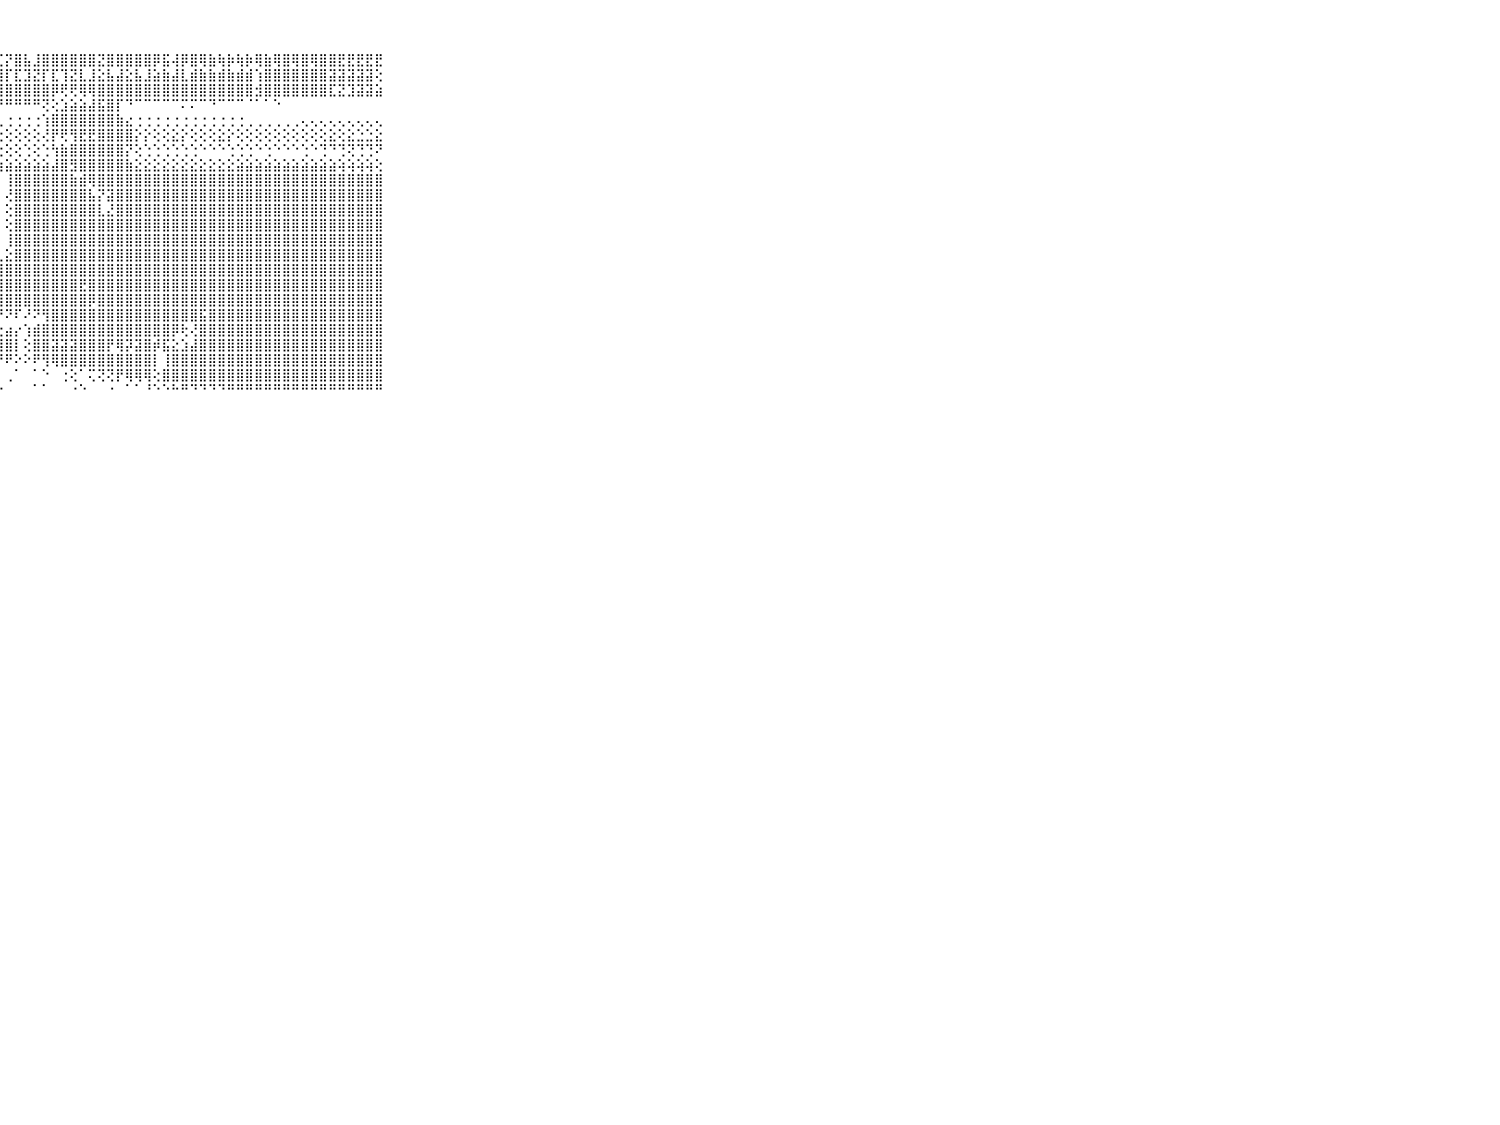

⠀⠀⠀⠀⠀⠀⠀⠀⠀⠀⠀⢕⢕⣸⣿⣿⣾⣇⣱⣿⡽⢝⢻⣿⡾⣿⣿⢏⡝⣿⣧⣸⣿⣿⣿⣿⣿⣿⣝⣿⣿⣿⣿⣿⡿⣯⢼⡿⣿⢿⣷⢷⡷⢷⡷⢿⣷⢿⣿⢿⣿⢿⣿⣿⣟⣟⣟⣟⣟⠀⠀⠀⠀⠀⠀⠀⠀⠀⠀⠀⠀
⠀⠀⠀⠀⠀⠀⠀⠀⠀⠀⠀⣷⢳⢟⡟⣟⣿⢻⢻⣟⡏⣟⢹⢝⡏⣟⣹⢹⡏⣏⣹⣝⡏⣏⢹⣝⣇⣸⣕⣧⣼⣕⣧⣸⣵⣷⣼⣇⣾⣷⣷⣾⣷⣾⣾⢱⣿⣿⣿⣿⣿⣿⣿⣽⣽⣽⣽⣽⢕⠀⠀⠀⠀⠀⠀⠀⠀⠀⠀⠀⠀
⠀⠀⠀⠀⠀⠀⠀⠀⠀⠀⠀⣿⣵⣵⣿⣿⣿⣿⣾⣿⣷⣿⣾⣿⣿⣿⣿⣿⣿⣿⣿⣿⣿⡿⢟⢟⢿⢿⣿⣿⣿⣿⣿⣿⣿⣿⣿⣿⣿⣿⣿⣿⣿⣿⣿⣺⣿⣿⣿⣿⣿⣿⣿⣏⣝⣹⣽⣽⣵⠀⠀⠀⠀⠀⠀⠀⠀⠀⠀⠀⠀
⠀⠀⠀⠀⠀⠀⠀⠀⠀⠀⠀⠛⠟⠟⠟⠛⠛⠛⠙⠛⠛⠛⠛⠛⠛⠛⠛⠛⠛⠛⠛⠛⢝⢕⣱⣵⣵⣼⣯⣿⡏⠙⠉⠉⠉⠉⠉⠍⠍⠉⠙⠉⠉⠉⠈⠁⠁⠑⠀⠀⠀⠀⠀⠀⠀⠀⠀⠀⠀⠀⠀⠀⠀⠀⠀⠀⠀⠀⠀⠀⠀
⠀⠀⠀⠀⠀⠀⠀⠀⠀⠀⠀⢀⢀⢀⢀⢀⢐⢐⢐⢐⢀⢀⢀⢀⢀⢀⢀⢀⢐⢐⢐⢐⢱⣿⣿⣿⣿⣿⣿⣿⣷⣔⢐⢐⢐⢐⢐⢐⢐⢐⢐⢐⢐⢐⢀⢀⢀⢀⢀⢀⢄⢄⢄⢄⢄⢄⢄⢄⢄⠀⠀⠀⠀⠀⠀⠀⠀⠀⠀⠀⠀
⠀⠀⠀⠀⠀⠀⠀⠀⠀⠀⠀⢕⢕⢕⢕⢕⢕⢕⢕⢕⢕⢕⢕⢕⢕⢕⢕⢑⢕⢕⢕⢕⢜⡟⢟⢻⣟⣟⣿⣿⣿⣿⡕⡕⢕⢕⣕⡕⢕⢕⢕⣕⡕⢕⢕⢕⢕⢕⢕⢕⢕⢕⢕⣕⢕⣕⣑⣑⣕⠀⠀⠀⠀⠀⠀⠀⠀⠀⠀⠀⠀
⠀⠀⠀⠀⠀⠀⠀⠀⠀⠀⠀⢅⢅⢅⢅⢅⢅⢅⢅⢅⢅⢅⢅⢁⢕⢁⢑⢑⢕⢕⢑⢕⢑⢳⣷⣿⣿⣿⣿⣿⣿⡝⢕⢑⢑⢑⢑⢑⢑⠑⠑⠑⢑⢑⢑⠑⢑⠑⠑⠑⢑⠑⢙⠙⢙⢝⢙⢙⠝⠀⠀⠀⠀⠀⠀⠀⠀⠀⠀⠀⠀
⠀⠀⠀⠀⠀⠀⠀⠀⠀⠀⠀⣷⣷⣷⣷⣷⣷⣷⣷⣷⢧⣵⣵⣵⣵⣵⣵⣵⣵⣵⣵⣵⣵⣼⣿⣻⣿⣿⣿⣿⣿⣷⣕⣕⣕⣕⣕⣕⣕⣕⣕⣕⣕⣵⣵⣵⣵⣵⣵⣵⣵⣵⣵⣵⢵⢵⢵⢵⢕⠀⠀⠀⠀⠀⠀⠀⠀⠀⠀⠀⠀
⠀⠀⠀⠀⠀⠀⠀⠀⠀⠀⠀⣿⣿⣿⣿⣿⣿⣿⣿⡧⢱⣿⣿⣿⣿⣿⣿⡇⢸⣿⣿⣿⣿⣿⣿⣷⣾⢿⣿⣿⣿⣿⣿⣿⣿⣿⣿⣿⣿⣿⣿⣿⣿⣿⣿⣿⣿⣿⣿⣿⣿⣿⣿⣿⣿⣿⣿⣿⣿⠀⠀⠀⠀⠀⠀⠀⠀⠀⠀⠀⠀
⠀⠀⠀⠀⠀⠀⠀⠀⠀⠀⠀⣿⣿⣿⣿⣿⣿⣿⣿⡇⢕⣿⣿⣿⣿⣿⣿⡇⢜⣿⣿⣿⣿⣿⣿⣿⣿⣧⡝⣽⣿⣿⣿⣿⣿⣿⣿⣿⣿⣿⣿⣿⣿⣿⣿⣿⣿⣿⣿⣿⣿⣿⣿⣿⣿⣿⣿⣿⣿⠀⠀⠀⠀⠀⠀⠀⠀⠀⠀⠀⠀
⠀⠀⠀⠀⠀⠀⠀⠀⠀⠀⠀⣿⣿⣿⣿⣿⣿⣿⣿⡇⢕⣿⣿⣿⣿⣿⣿⡇⢕⣿⣿⣿⣿⣿⣿⣿⣿⣿⣇⣜⣿⣿⣿⣿⣿⣿⣿⣿⣿⣿⣿⣿⣿⣿⣿⣿⣿⣿⣿⣿⣿⣿⣿⣿⣿⣿⣿⣿⣿⠀⠀⠀⠀⠀⠀⠀⠀⠀⠀⠀⠀
⠀⠀⠀⠀⠀⠀⠀⠀⠀⠀⠀⣿⣿⣿⣿⣿⣿⣿⣿⡇⢕⣿⣿⣿⣿⣿⣿⡇⢕⣿⣿⣿⣿⣿⣿⣿⣿⣿⣿⣿⣿⣿⣿⣿⣿⣿⣿⣿⣿⣿⣿⣿⣿⣿⣿⣿⣿⣿⣿⣿⣿⣿⣿⣿⣿⣿⣿⣿⣿⠀⠀⠀⠀⠀⠀⠀⠀⠀⠀⠀⠀
⠀⠀⠀⠀⠀⠀⠀⠀⠀⠀⠀⣿⣿⣿⣿⣿⣿⣿⣿⣇⢕⣿⣿⣿⣿⣿⣿⡇⢸⣿⣿⣿⣿⣿⣿⣿⣿⣿⣿⣿⣿⣿⣿⣿⣿⣿⣿⣿⣿⣿⣿⣿⣿⣿⣿⣿⣿⣿⣿⣿⣿⣿⣿⣿⣿⣿⣿⣿⣿⠀⠀⠀⠀⠀⠀⠀⠀⠀⠀⠀⠀
⠀⠀⠀⠀⠀⠀⠀⠀⠀⠀⠀⣿⣿⣿⣿⣿⣿⣿⣿⣷⣵⣿⣿⣿⣿⣿⣿⣇⣕⣿⣿⣿⣿⣿⣿⣿⣿⣿⣿⣿⣿⣿⣿⣿⣿⣿⣿⣿⣿⣿⣿⣿⣿⣿⣿⣿⣿⣿⣿⣿⣿⣿⣿⣿⣿⣿⣿⣿⣿⠀⠀⠀⠀⠀⠀⠀⠀⠀⠀⠀⠀
⠀⠀⠀⠀⠀⠀⠀⠀⠀⠀⠀⣿⣿⣿⣿⣿⣿⣿⣿⣿⣿⣿⣿⣿⣿⣿⣿⣿⣿⣿⣿⣿⣿⣿⣿⣿⣿⣿⣿⣿⣿⣿⣿⣿⣿⣿⣿⣿⣿⣿⣿⣿⣿⣿⣿⣿⣿⣿⣿⣿⣿⣿⣿⣿⣿⣿⣿⣿⣿⠀⠀⠀⠀⠀⠀⠀⠀⠀⠀⠀⠀
⠀⠀⠀⠀⠀⠀⠀⠀⠀⠀⠀⢿⣿⣿⣿⣿⣿⣿⣿⣿⣿⣿⣿⣿⣿⣿⣿⣿⣿⣿⣿⣿⣿⣿⣿⣿⣟⣿⣿⣿⣿⣿⣿⣿⣿⣿⣿⣿⣿⣿⣿⣿⣿⣿⣿⣿⣿⣿⣿⣿⣿⣿⣿⣿⣿⣿⣿⣿⣿⠀⠀⠀⠀⠀⠀⠀⠀⠀⠀⠀⠀
⠀⠀⠀⠀⠀⠀⠀⠀⠀⠀⠀⢕⢕⠕⠕⢕⢱⢕⢗⢿⣿⢟⢏⢕⢕⢝⣹⣾⣿⣿⣿⣿⣿⣿⣿⣿⣿⡿⣿⣿⣿⣿⣿⣿⣿⣿⣿⣿⣿⣿⣿⣿⣿⣿⣿⣿⣿⣿⣿⣿⣿⣿⣿⣿⣿⣿⣿⣿⣿⠀⠀⠀⠀⠀⠀⠀⠀⠀⠀⠀⠀
⠀⠀⠀⠀⠀⠀⠀⠀⠀⠀⠀⢕⢕⠑⠀⠄⠄⢄⢀⢀⢁⢁⢑⠑⠑⠕⠑⠙⠝⠏⠜⠝⢻⣿⣿⣿⣿⣿⣿⣿⣿⣿⣿⣿⣿⣿⣿⣿⣿⣯⣿⣿⣿⣿⣿⣿⣿⣿⣿⣿⣿⣿⣿⣿⣿⣿⣿⣿⣿⠀⠀⠀⠀⠀⠀⠀⠀⠀⠀⠀⠀
⠀⠀⠀⠀⠀⠀⠀⠀⠀⠀⠀⢕⢕⢕⢕⢔⢕⢔⢕⣾⣿⢕⢕⢅⢕⢑⢰⢔⣴⡔⢱⣾⣿⣿⣿⣿⣿⣿⣿⣿⣿⣿⣿⣿⣿⣿⡿⢗⢜⣿⣿⣿⣿⣿⣿⣿⣿⣿⣿⣿⣿⣿⣿⣿⣿⣿⣿⣿⣿⠀⠀⠀⠀⠀⠀⠀⠀⠀⠀⠀⠀
⠀⠀⠀⠀⠀⠀⠀⠀⠀⠀⠀⠑⠕⢕⢑⢑⢕⠕⠕⠻⢿⢕⢕⢕⢕⢕⢕⣿⣿⡇⢕⣿⣿⣽⣽⣽⣿⣿⣿⡟⢿⡽⣽⣿⡾⣯⣕⣱⣼⣿⣿⣿⣿⣿⣿⣿⣿⣿⣿⣿⣿⣿⣿⣿⣿⣿⣿⣿⣿⠀⠀⠀⠀⠀⠀⠀⠀⠀⠀⠀⠀
⠀⠀⠀⠀⠀⠀⠀⠀⠀⠀⠀⠀⠀⠀⠀⠀⠀⠐⠑⠑⠁⠐⠐⠑⠅⠅⠕⠘⠟⠕⠕⠟⢻⢿⣿⣿⣿⣿⣿⣿⣿⣿⣿⣿⡇⢸⣿⣿⣿⣿⣿⣿⣿⣿⣿⣿⣿⣿⣿⣿⣿⣿⣿⣿⣿⣿⣿⣿⣿⠀⠀⠀⠀⠀⠀⠀⠀⠀⠀⠀⠀
⠀⠀⠀⠀⠀⠀⠀⠀⠀⠀⠀⠀⠀⠀⠀⢀⢀⢀⠀⠀⠀⠀⠀⠀⠄⠀⠄⠀⢀⠁⠀⠁⠑⠀⢐⢕⠁⢍⢝⢝⡟⢿⢿⢿⢕⣿⣿⣿⣿⣿⣿⣿⣿⣿⣿⣿⣿⣿⣿⣿⣿⣿⣿⣿⣿⣿⣿⣿⣿⠀⠀⠀⠀⠀⠀⠀⠀⠀⠀⠀⠀
⠀⠀⠀⠀⠀⠀⠀⠀⠀⠀⠀⠀⠀⠀⠀⠀⠁⠁⠁⠀⠀⠀⠀⠁⠐⠐⠐⠐⠀⠀⠀⠁⠁⠀⠀⠐⠑⠀⠀⠐⠀⠁⠁⠘⠑⠑⠓⠛⠙⠙⠙⠙⠛⠛⠛⠛⠛⠛⠛⠛⠛⠛⠛⠛⠛⠛⠛⠛⠛⠀⠀⠀⠀⠀⠀⠀⠀⠀⠀⠀⠀